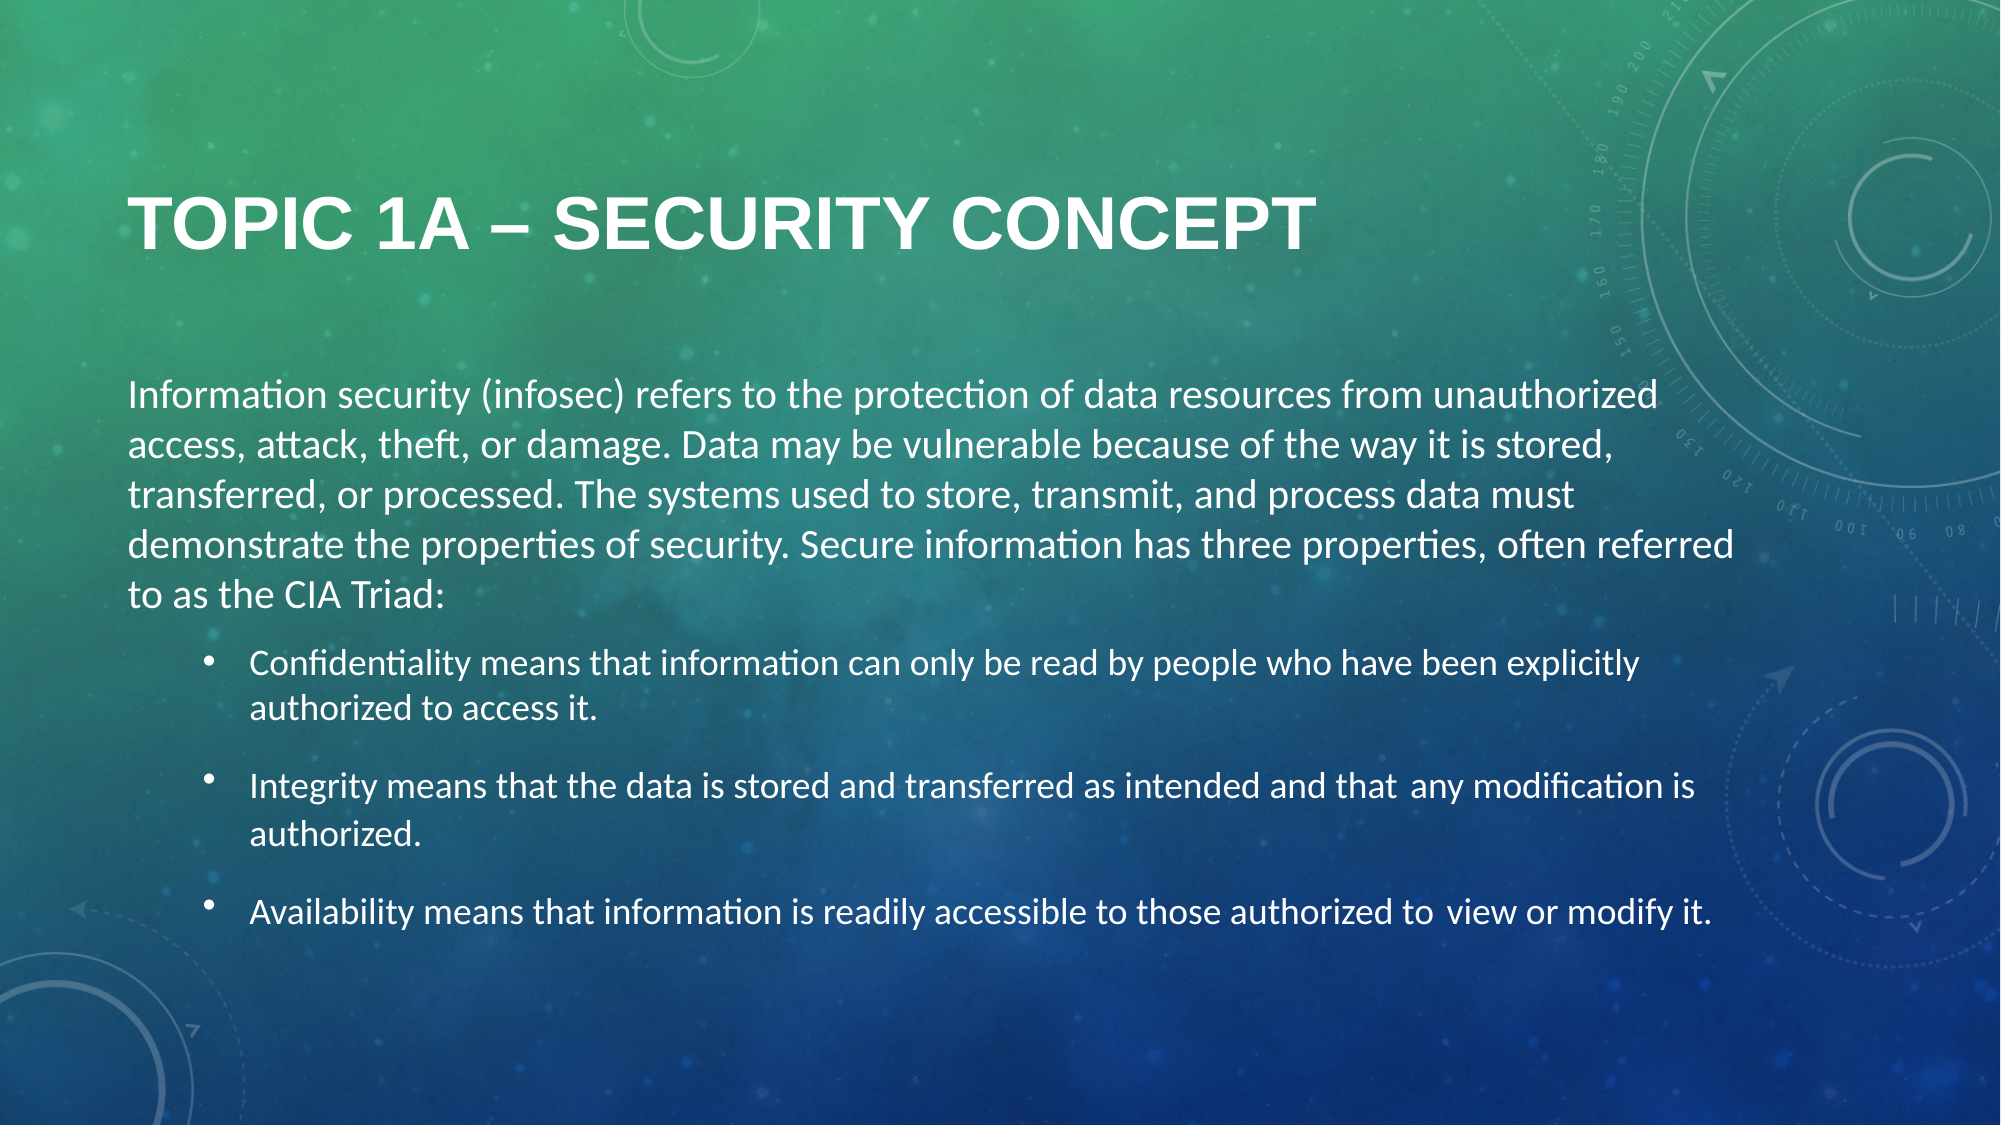

# TOPIC 1A – SECURITY CONCEPT
Information security (infosec) refers to the protection of data resources from unauthorized access, attack, theft, or damage. Data may be vulnerable because of the way it is stored, transferred, or processed. The systems used to store, transmit, and process data must demonstrate the properties of security. Secure information has three properties, often referred to as the CIA Triad:
Confidentiality means that information can only be read by people who have been explicitly authorized to access it.
Integrity means that the data is stored and transferred as intended and that any modification is authorized.
Availability means that information is readily accessible to those authorized to view or modify it.